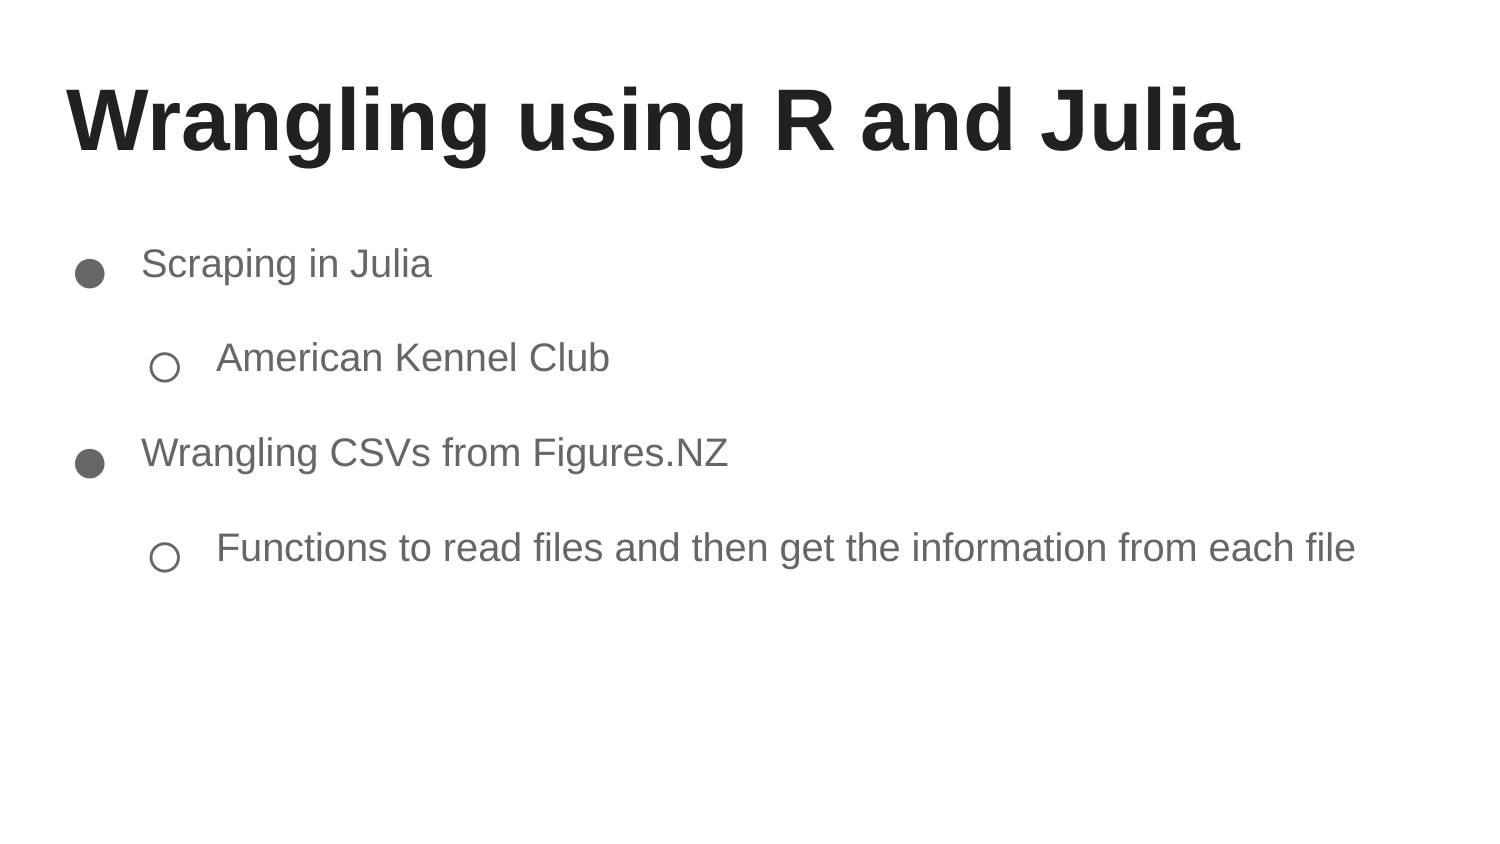

# Wrangling using R and Julia
Scraping in Julia
American Kennel Club
Wrangling CSVs from Figures.NZ
Functions to read files and then get the information from each file